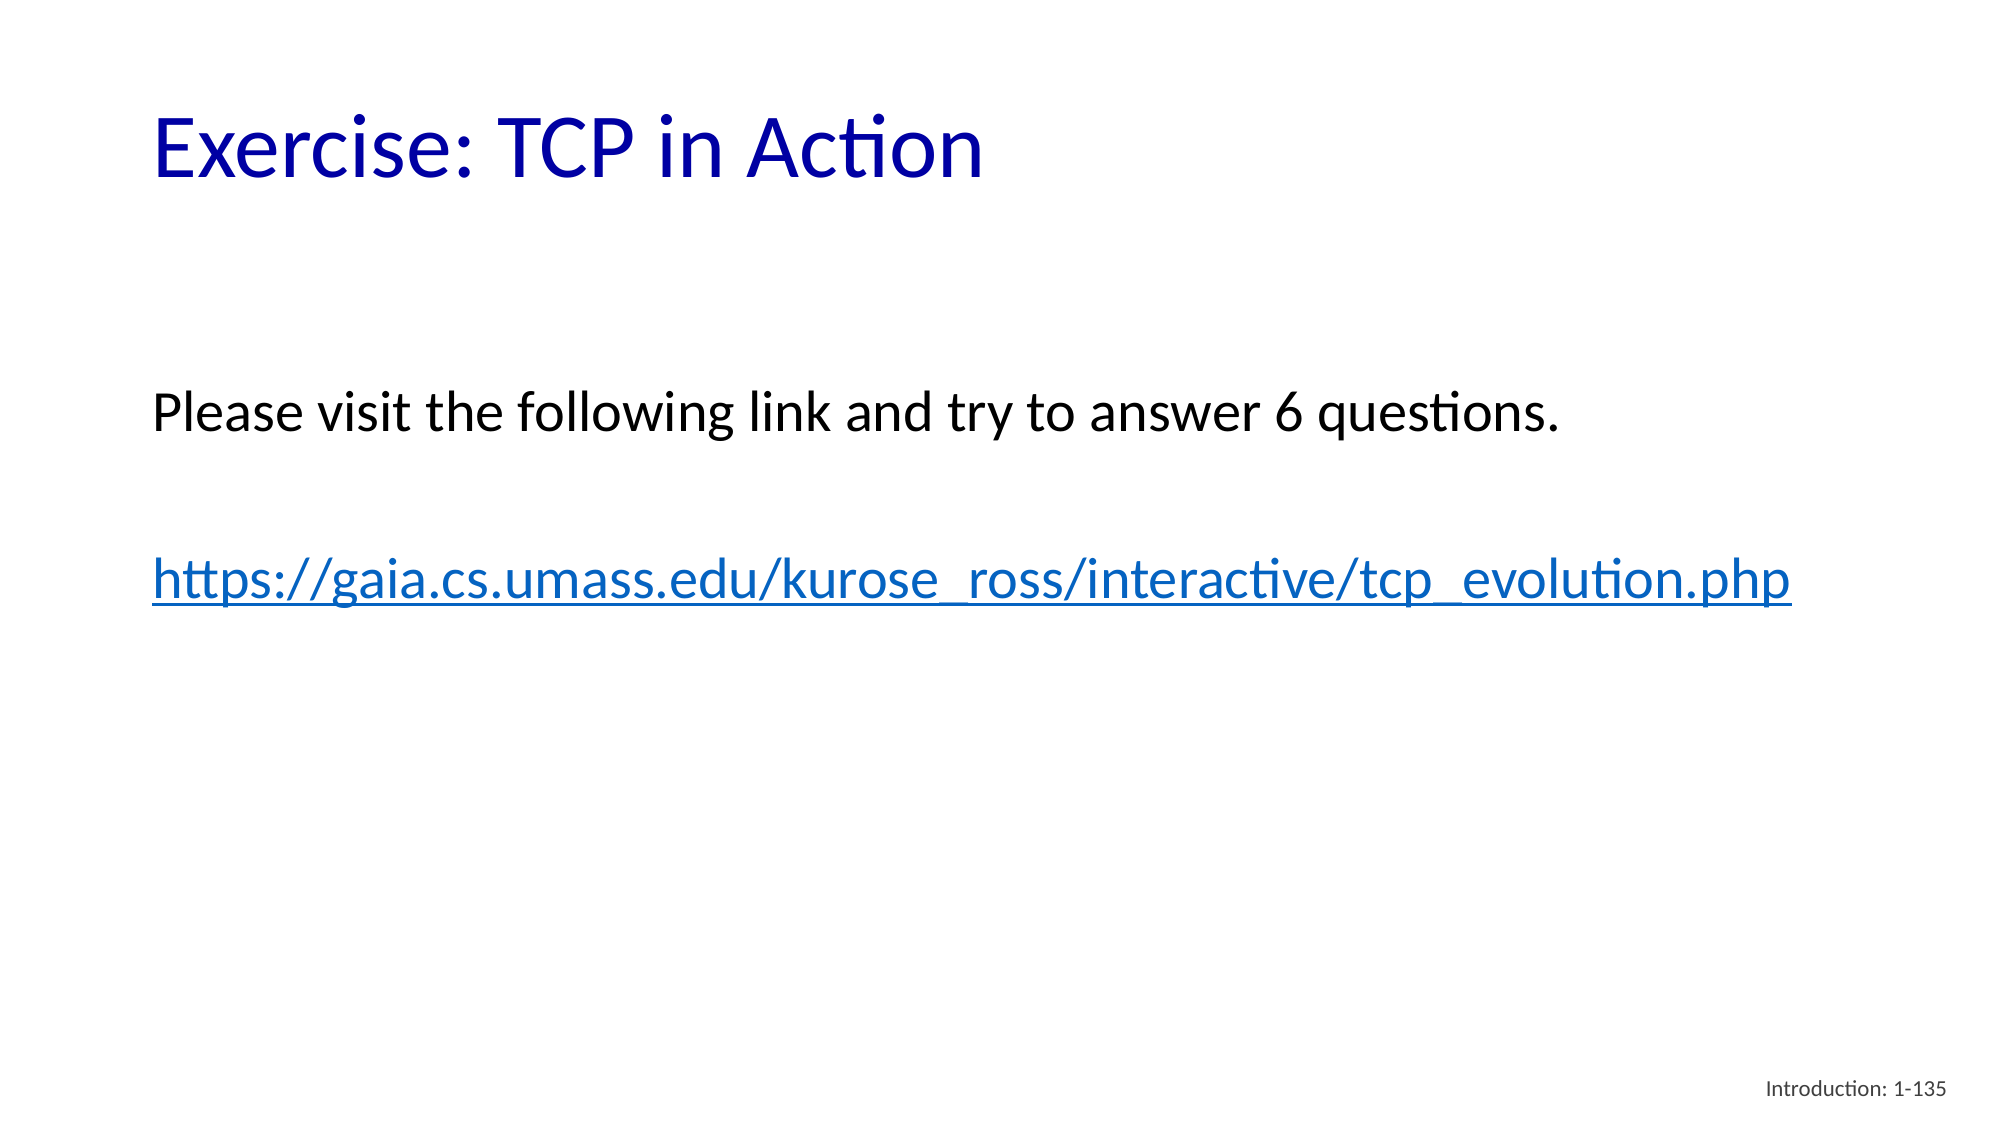

# Exercise: TCP in Action

Please visit the following link and try to answer 6 questions.

https://gaia.cs.umass.edu/kurose_ross/interactive/tcp_evolution.php

Introduction: 1-135